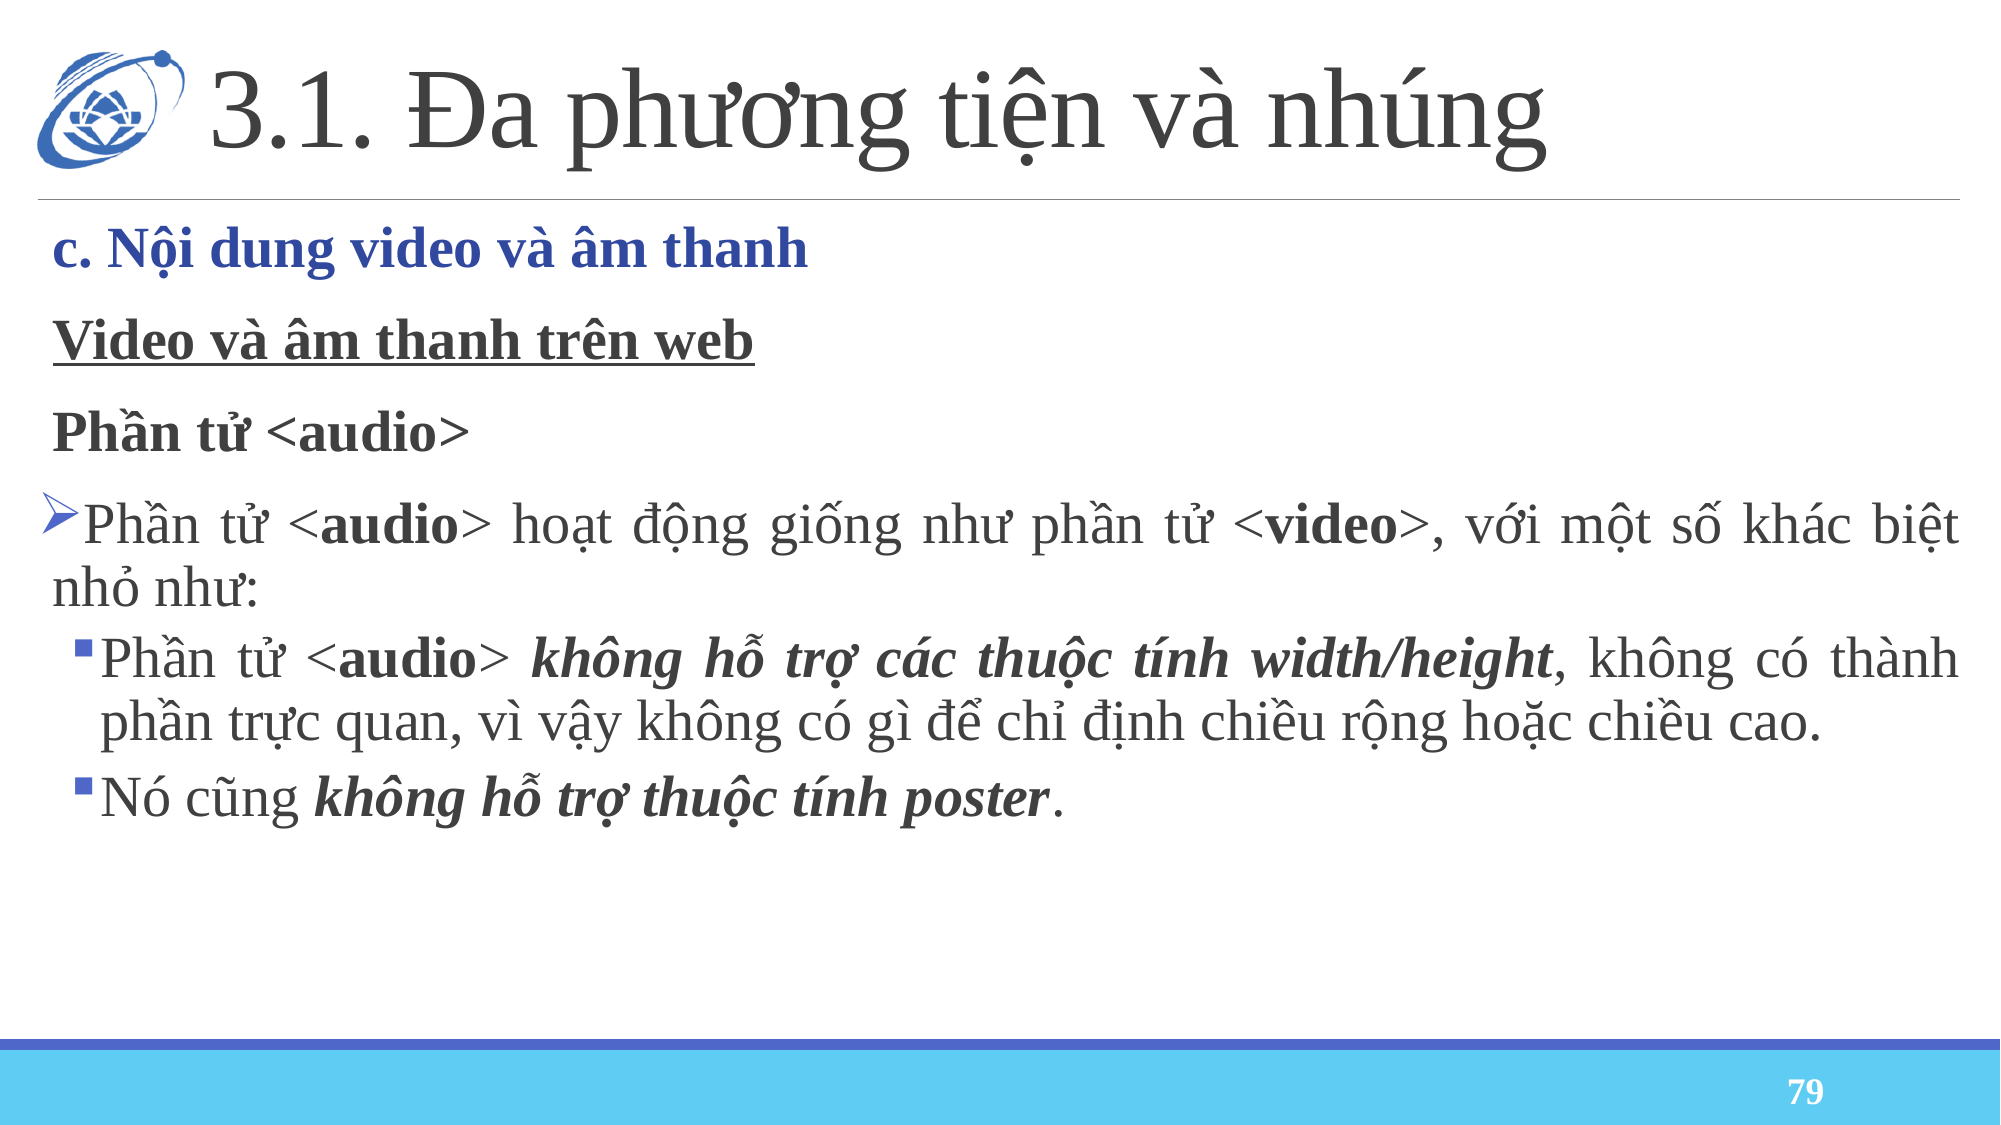

# 3.1. Đa phương tiện và nhúng
c. Nội dung video và âm thanh
Video và âm thanh trên web
Phần tử <audio>
Phần tử <audio> hoạt động giống như phần tử <video>, với một số khác biệt nhỏ như:
Phần tử <audio> không hỗ trợ các thuộc tính width/height, không có thành phần trực quan, vì vậy không có gì để chỉ định chiều rộng hoặc chiều cao.
Nó cũng không hỗ trợ thuộc tính poster.
79